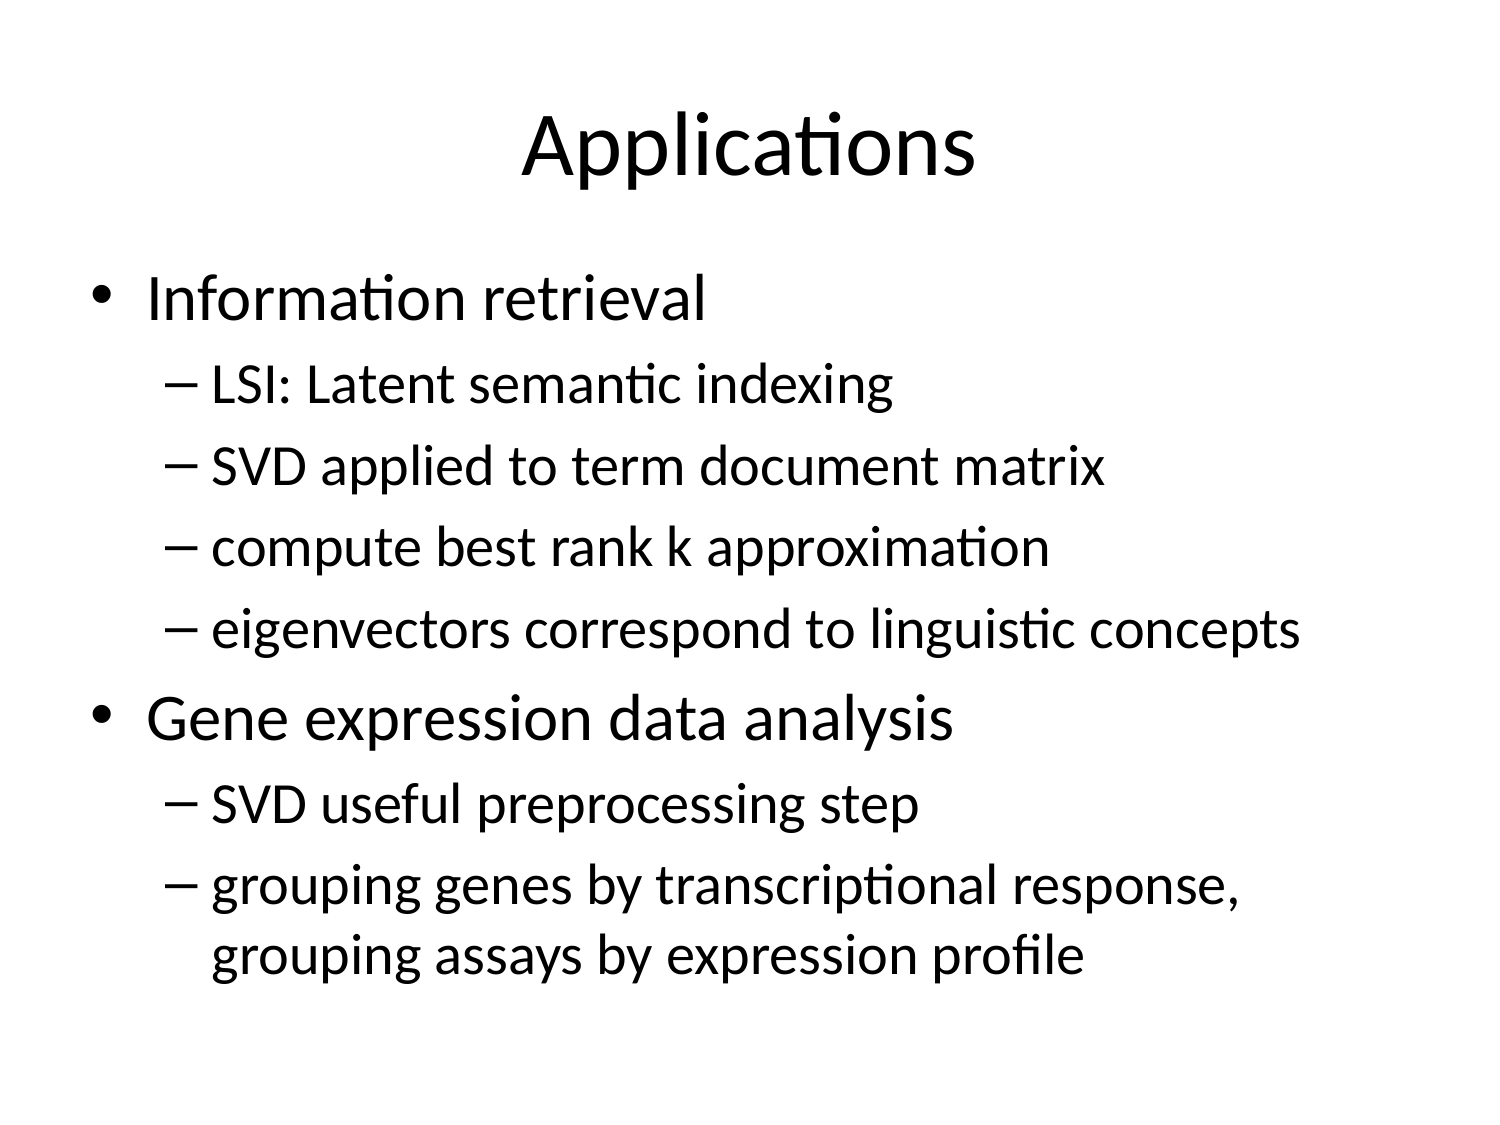

# Applications
Information retrieval
LSI: Latent semantic indexing
SVD applied to term document matrix
compute best rank k approximation
eigenvectors correspond to linguistic concepts
Gene expression data analysis
SVD useful preprocessing step
grouping genes by transcriptional response, grouping assays by expression profile